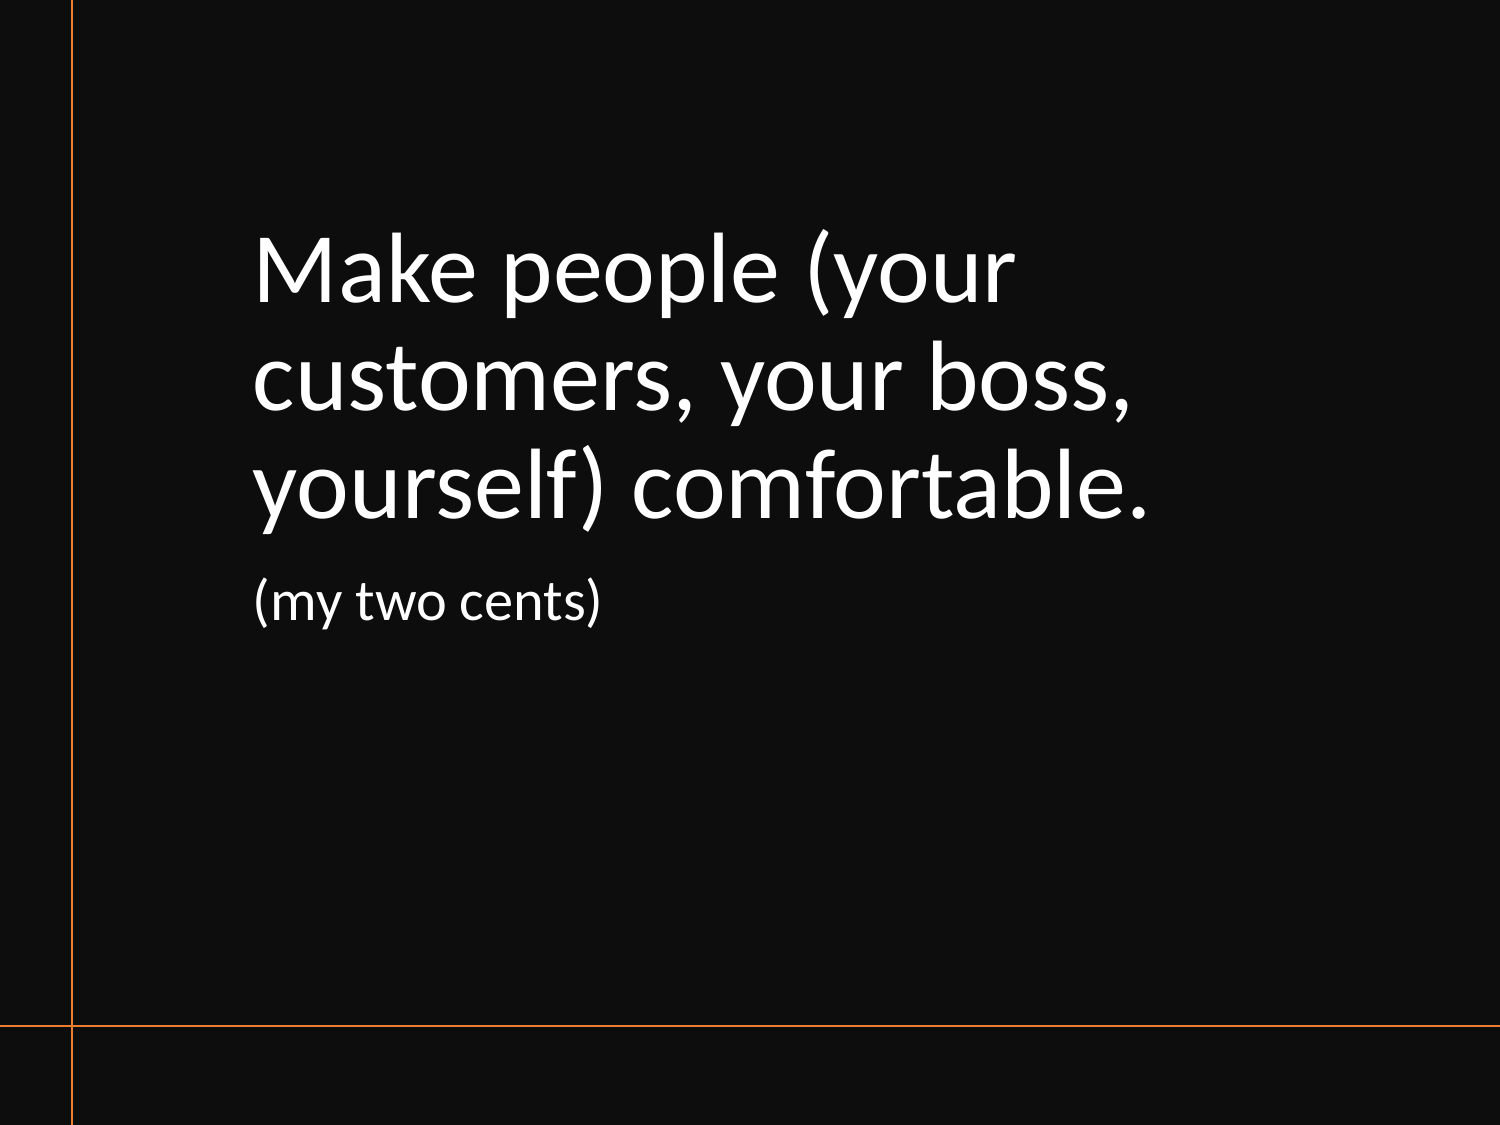

# Make people (your customers, your boss, yourself) comfortable.
(my two cents)